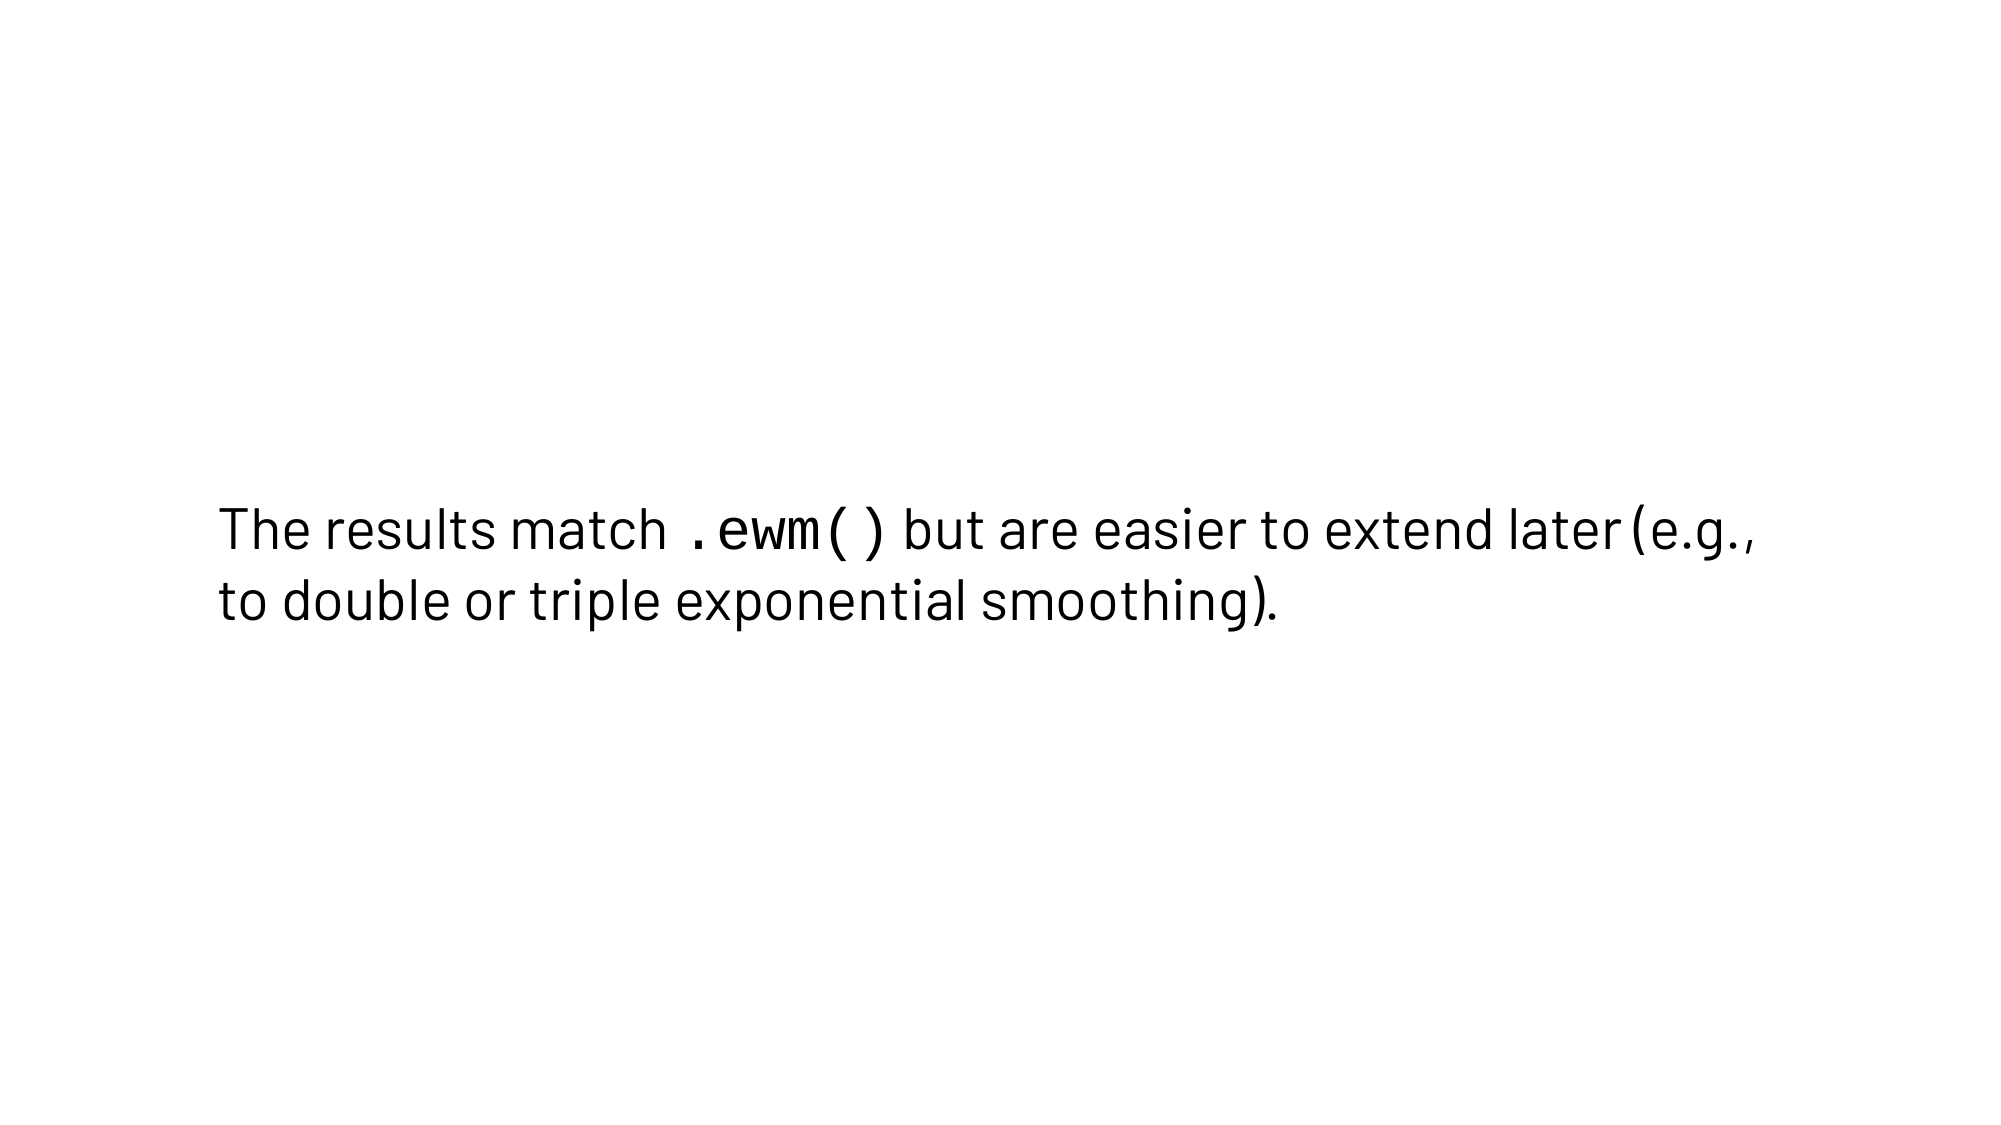

The results match .ewm() but are easier to extend later (e.g., to double or triple exponential smoothing).